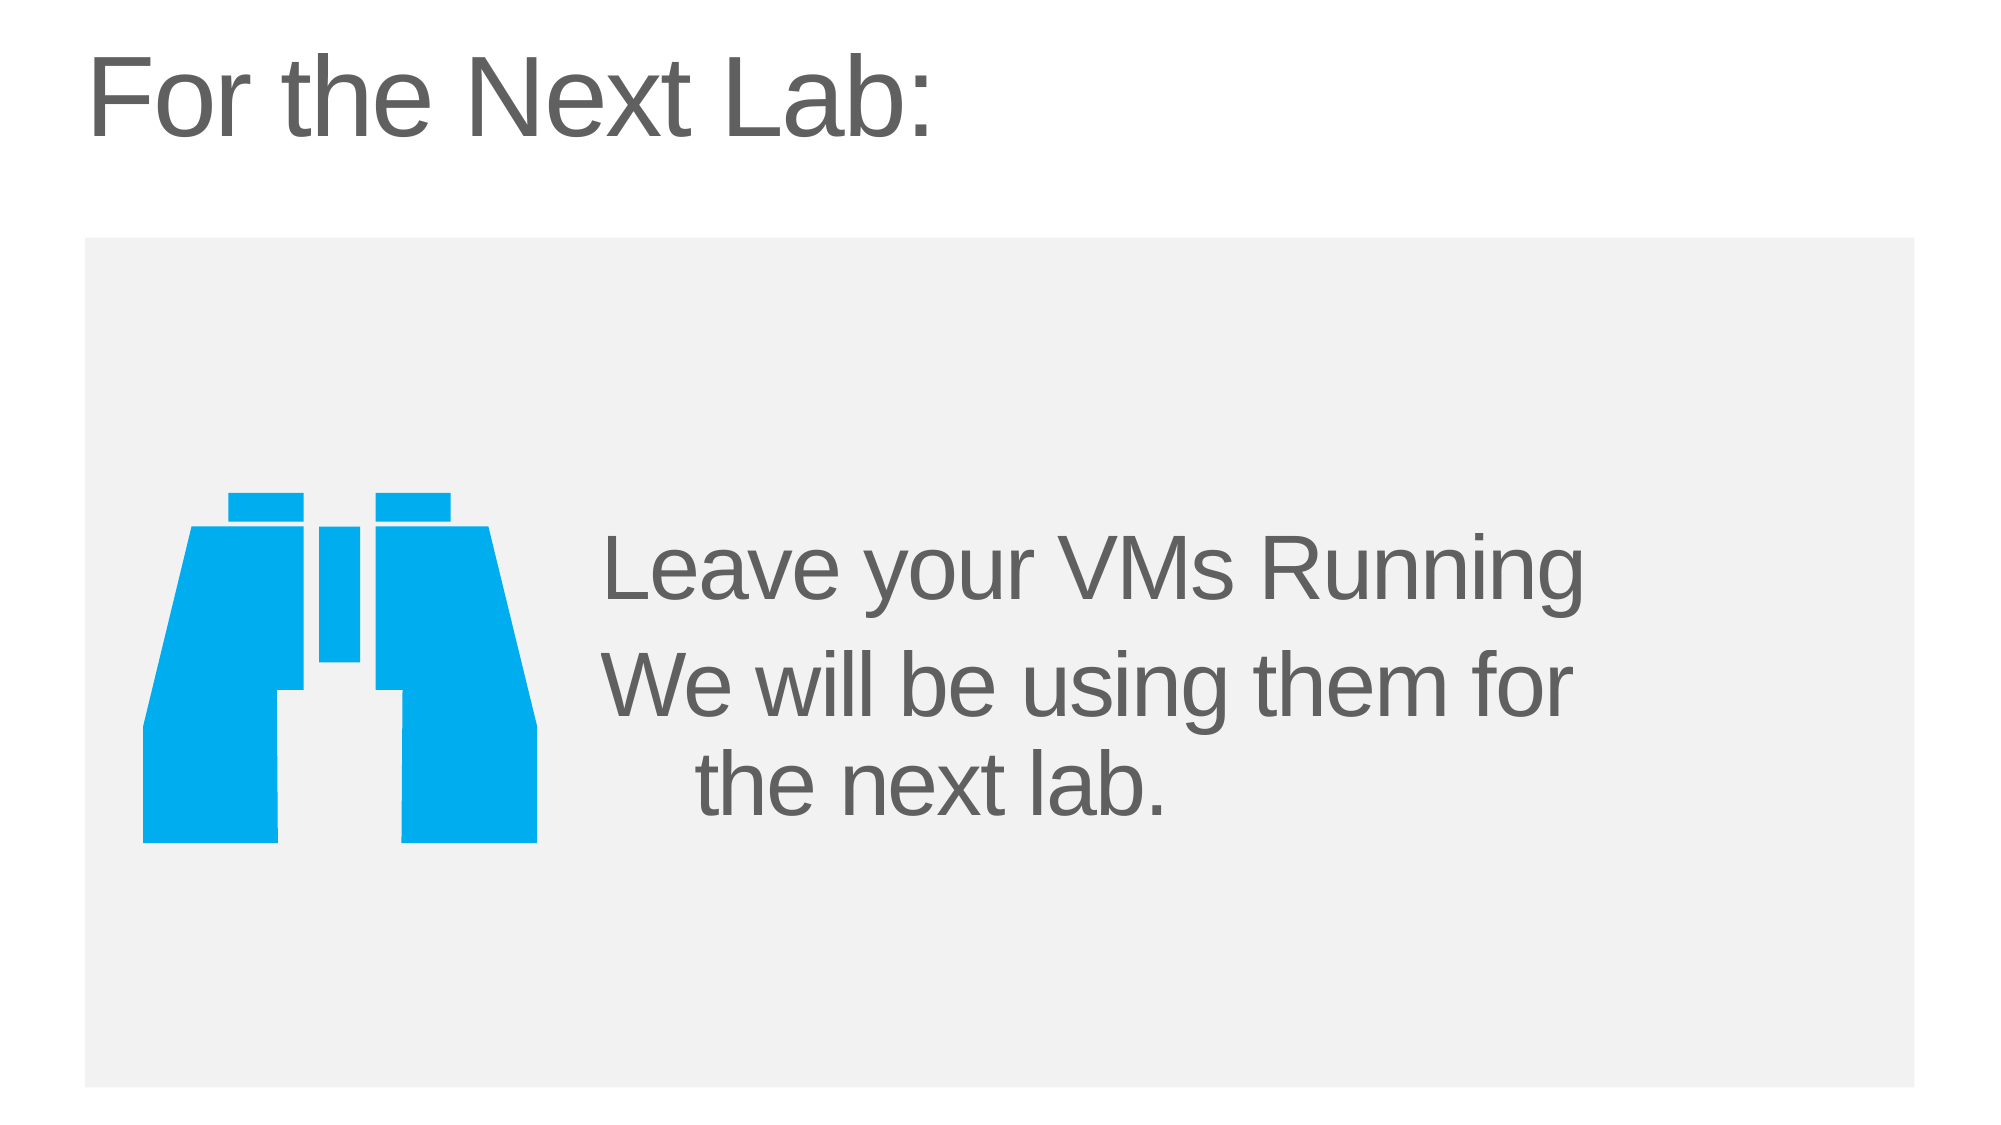

For the Next Lab:
Leave your VMs Running
We will be using them for the next lab.